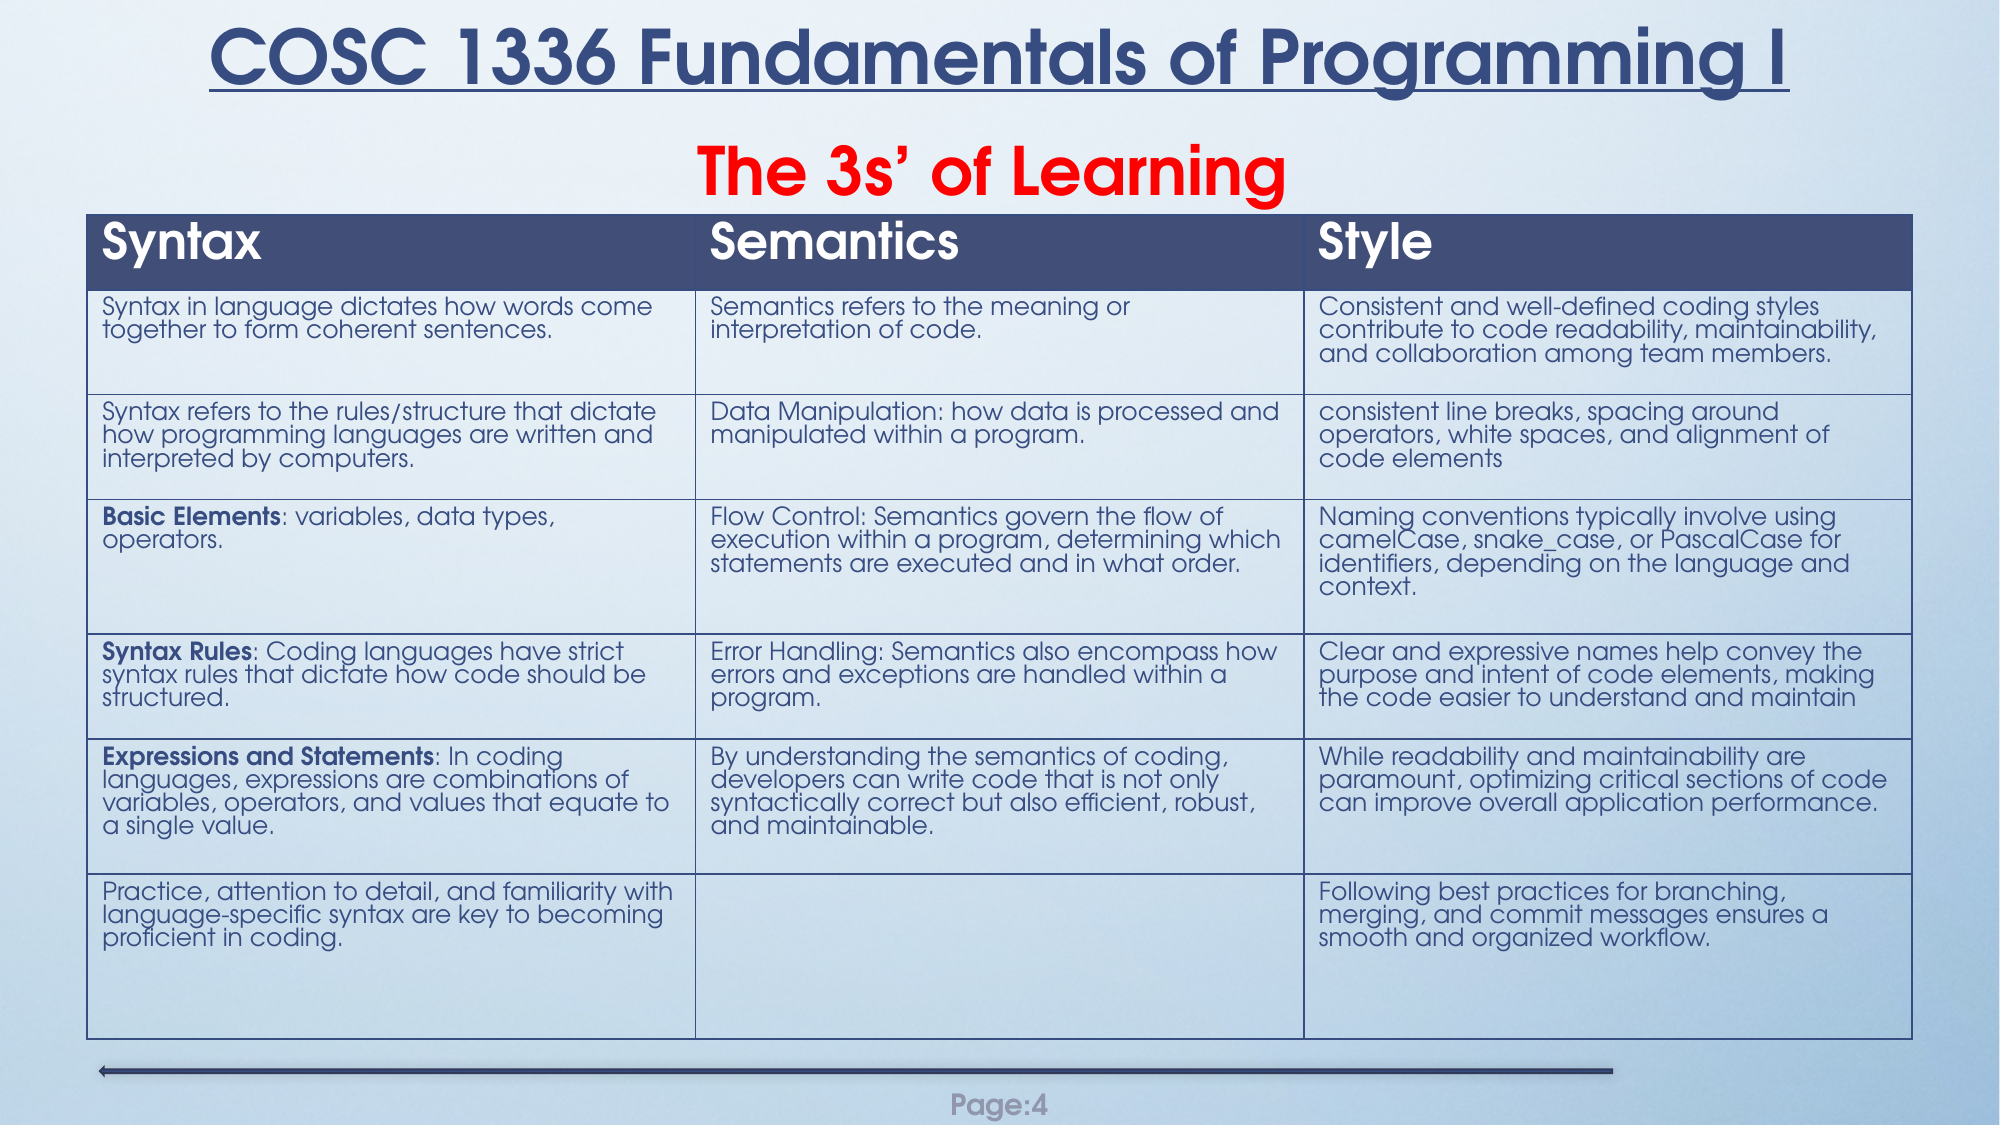

COSC 1336 Fundamentals of Programming I
# The 3s’ of Learning
| Syntax | Semantics | Style |
| --- | --- | --- |
| Syntax in language dictates how words come together to form coherent sentences. | Semantics refers to the meaning or interpretation of code. | Consistent and well-defined coding styles contribute to code readability, maintainability, and collaboration among team members. |
| Syntax refers to the rules/structure that dictate how programming languages are written and interpreted by computers. | Data Manipulation: how data is processed and manipulated within a program. | consistent line breaks, spacing around operators, white spaces, and alignment of code elements |
| Basic Elements: variables, data types, operators. | Flow Control: Semantics govern the flow of execution within a program, determining which statements are executed and in what order. | Naming conventions typically involve using camelCase, snake\_case, or PascalCase for identifiers, depending on the language and context. |
| Syntax Rules: Coding languages have strict syntax rules that dictate how code should be structured. | Error Handling: Semantics also encompass how errors and exceptions are handled within a program. | Clear and expressive names help convey the purpose and intent of code elements, making the code easier to understand and maintain |
| Expressions and Statements: In coding languages, expressions are combinations of variables, operators, and values that equate to a single value. | By understanding the semantics of coding, developers can write code that is not only syntactically correct but also efficient, robust, and maintainable. | While readability and maintainability are paramount, optimizing critical sections of code can improve overall application performance. |
| Practice, attention to detail, and familiarity with language-specific syntax are key to becoming proficient in coding. |  | Following best practices for branching, merging, and commit messages ensures a smooth and organized workflow. |